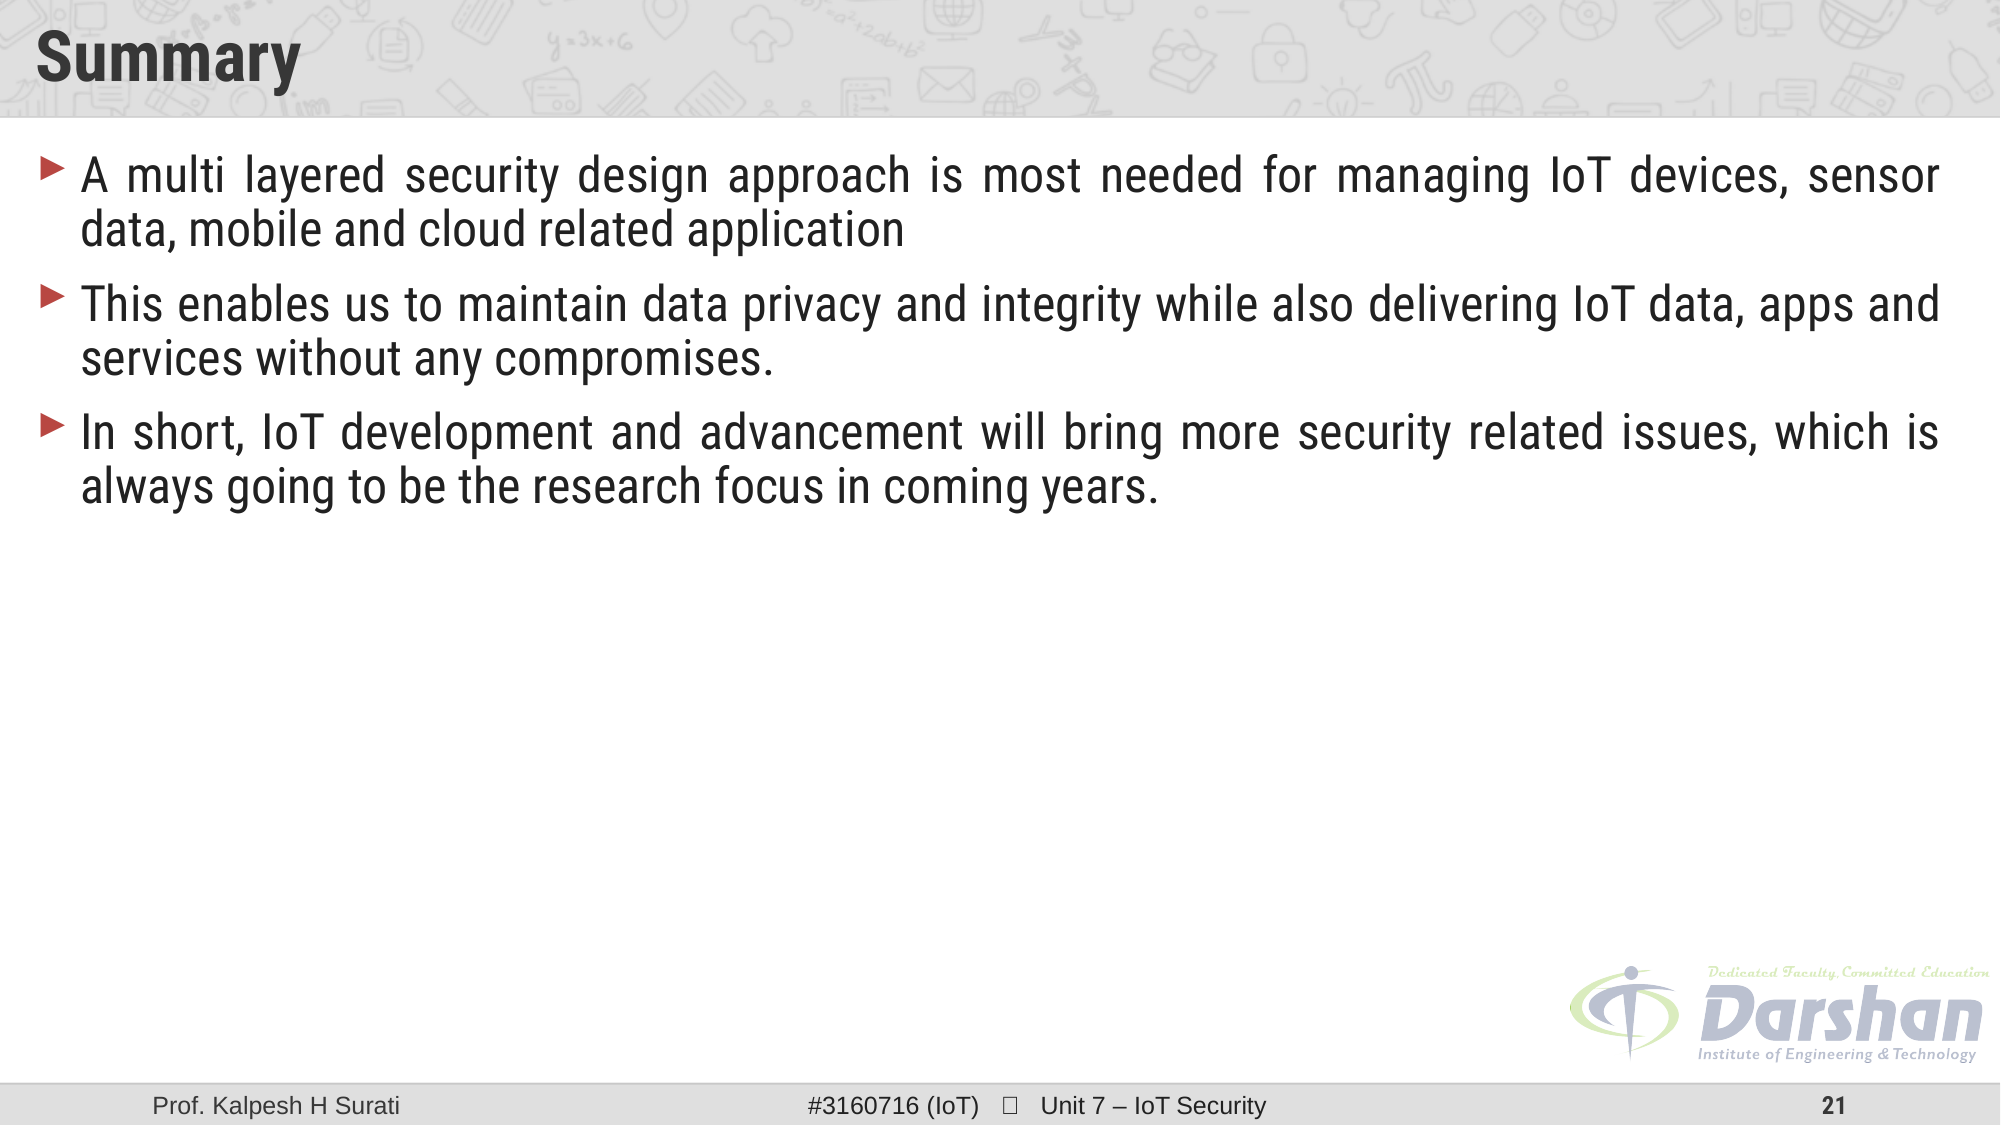

# Summary
A multi layered security design approach is most needed for managing IoT devices, sensor data, mobile and cloud related application
This enables us to maintain data privacy and integrity while also delivering IoT data, apps and services without any compromises.
In short, IoT development and advancement will bring more security related issues, which is always going to be the research focus in coming years.